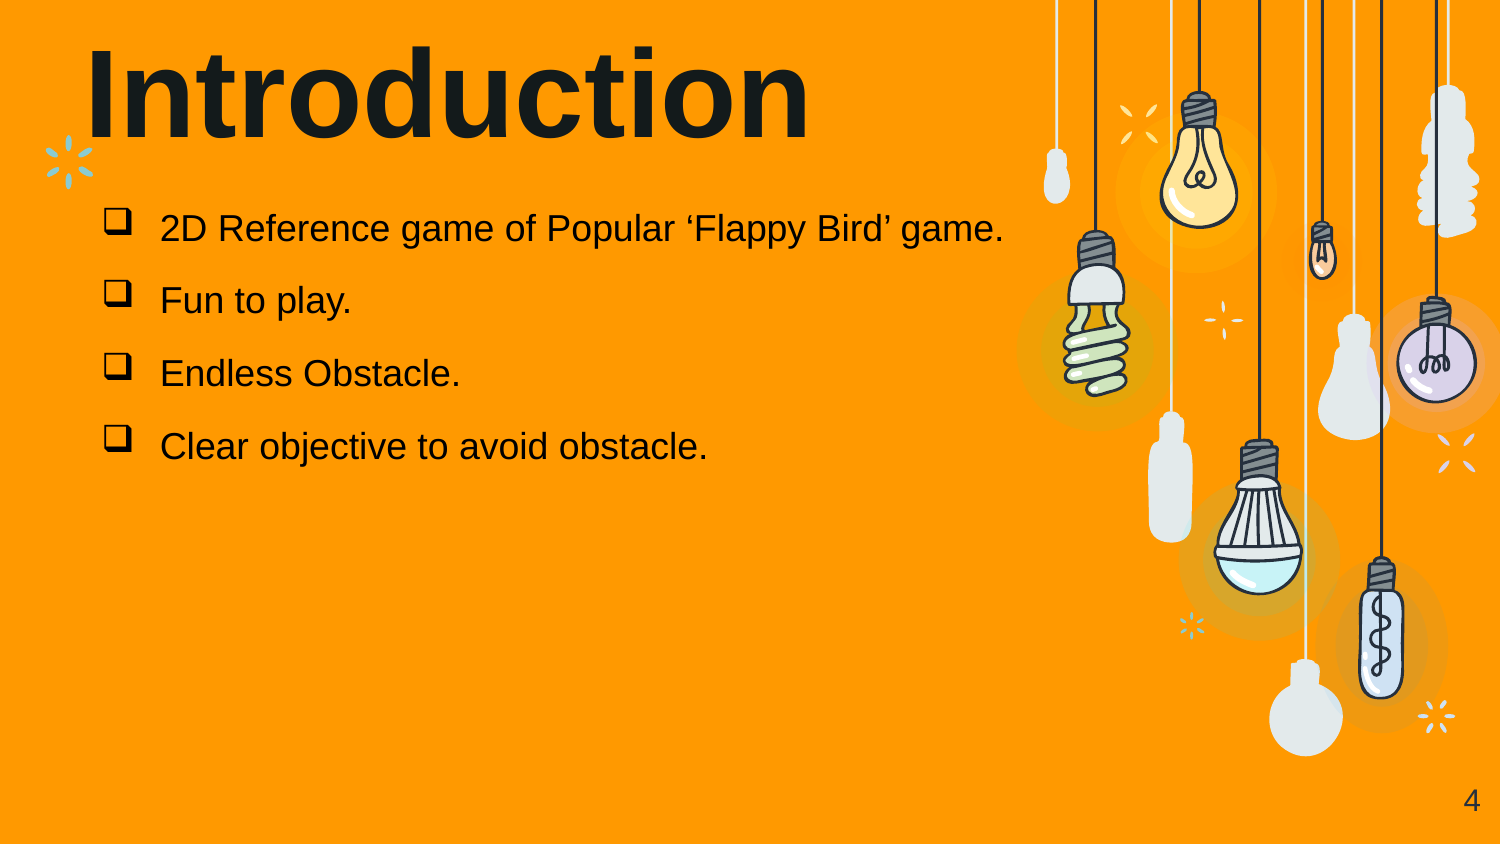

# Introduction
2D Reference game of Popular ‘Flappy Bird’ game.
Fun to play.
Endless Obstacle.
Clear objective to avoid obstacle.
4